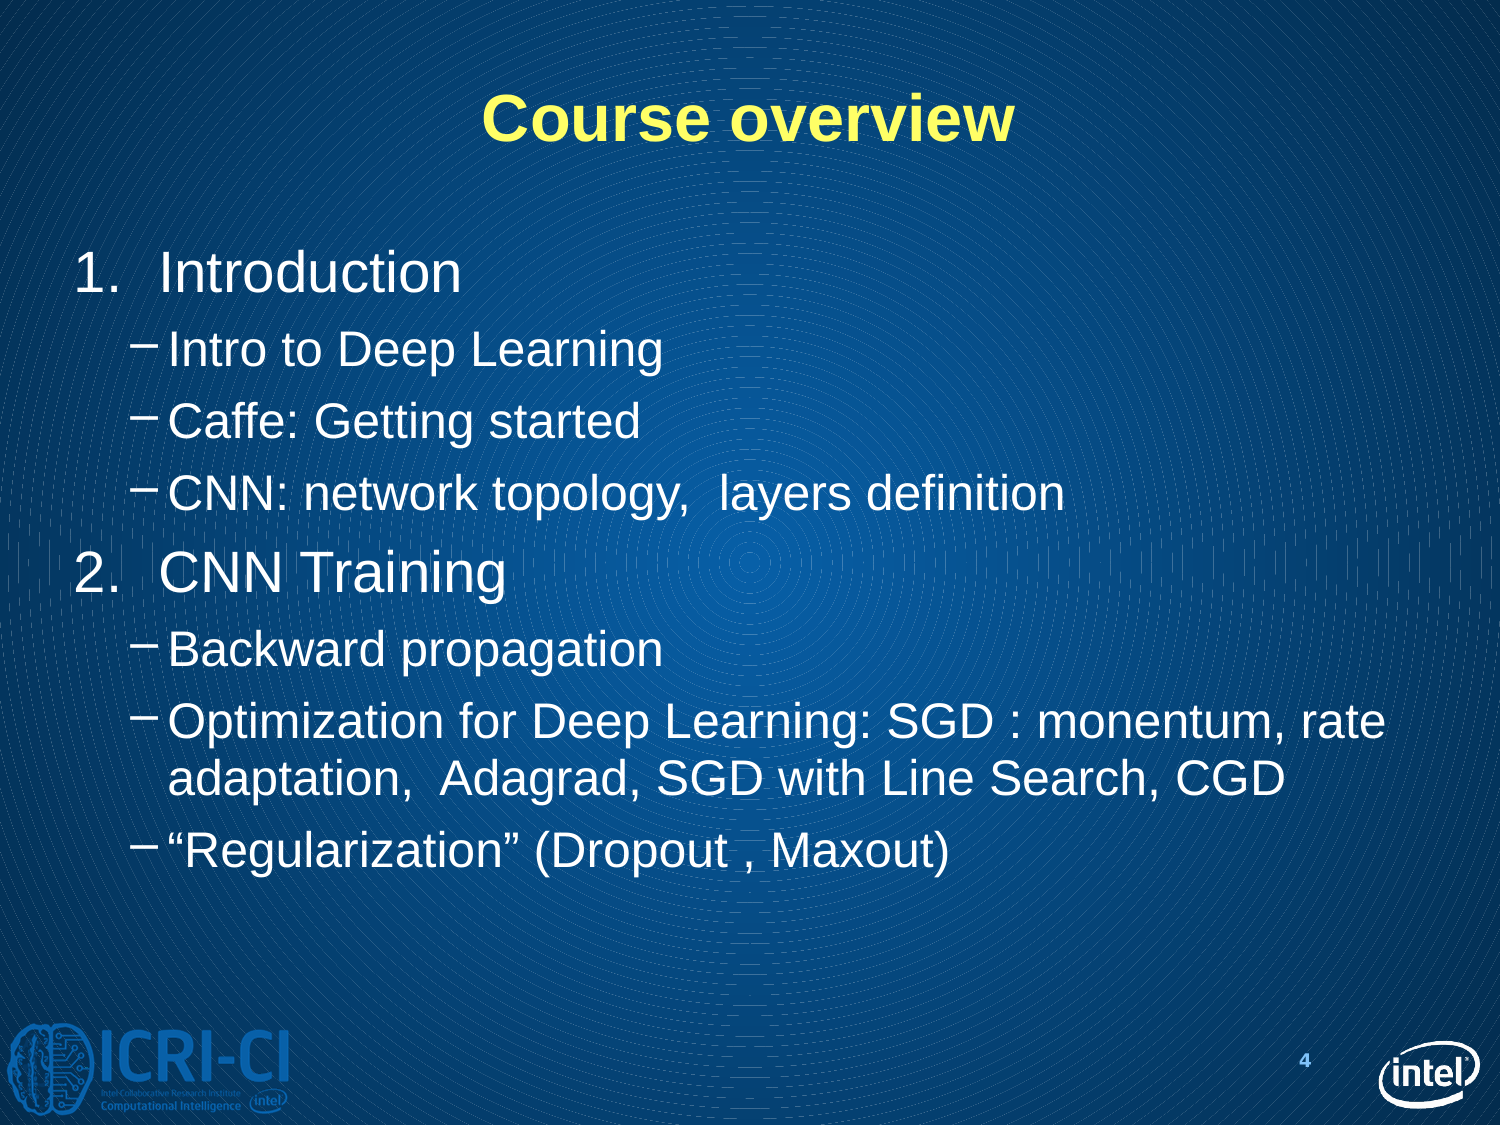

# Course overview
Introduction
Intro to Deep Learning
Caffe: Getting started
CNN: network topology,  layers definition
CNN Training
Backward propagation
Optimization for Deep Learning: SGD : monentum, rate adaptation,  Adagrad, SGD with Line Search, CGD
“Regularization” (Dropout , Maxout)